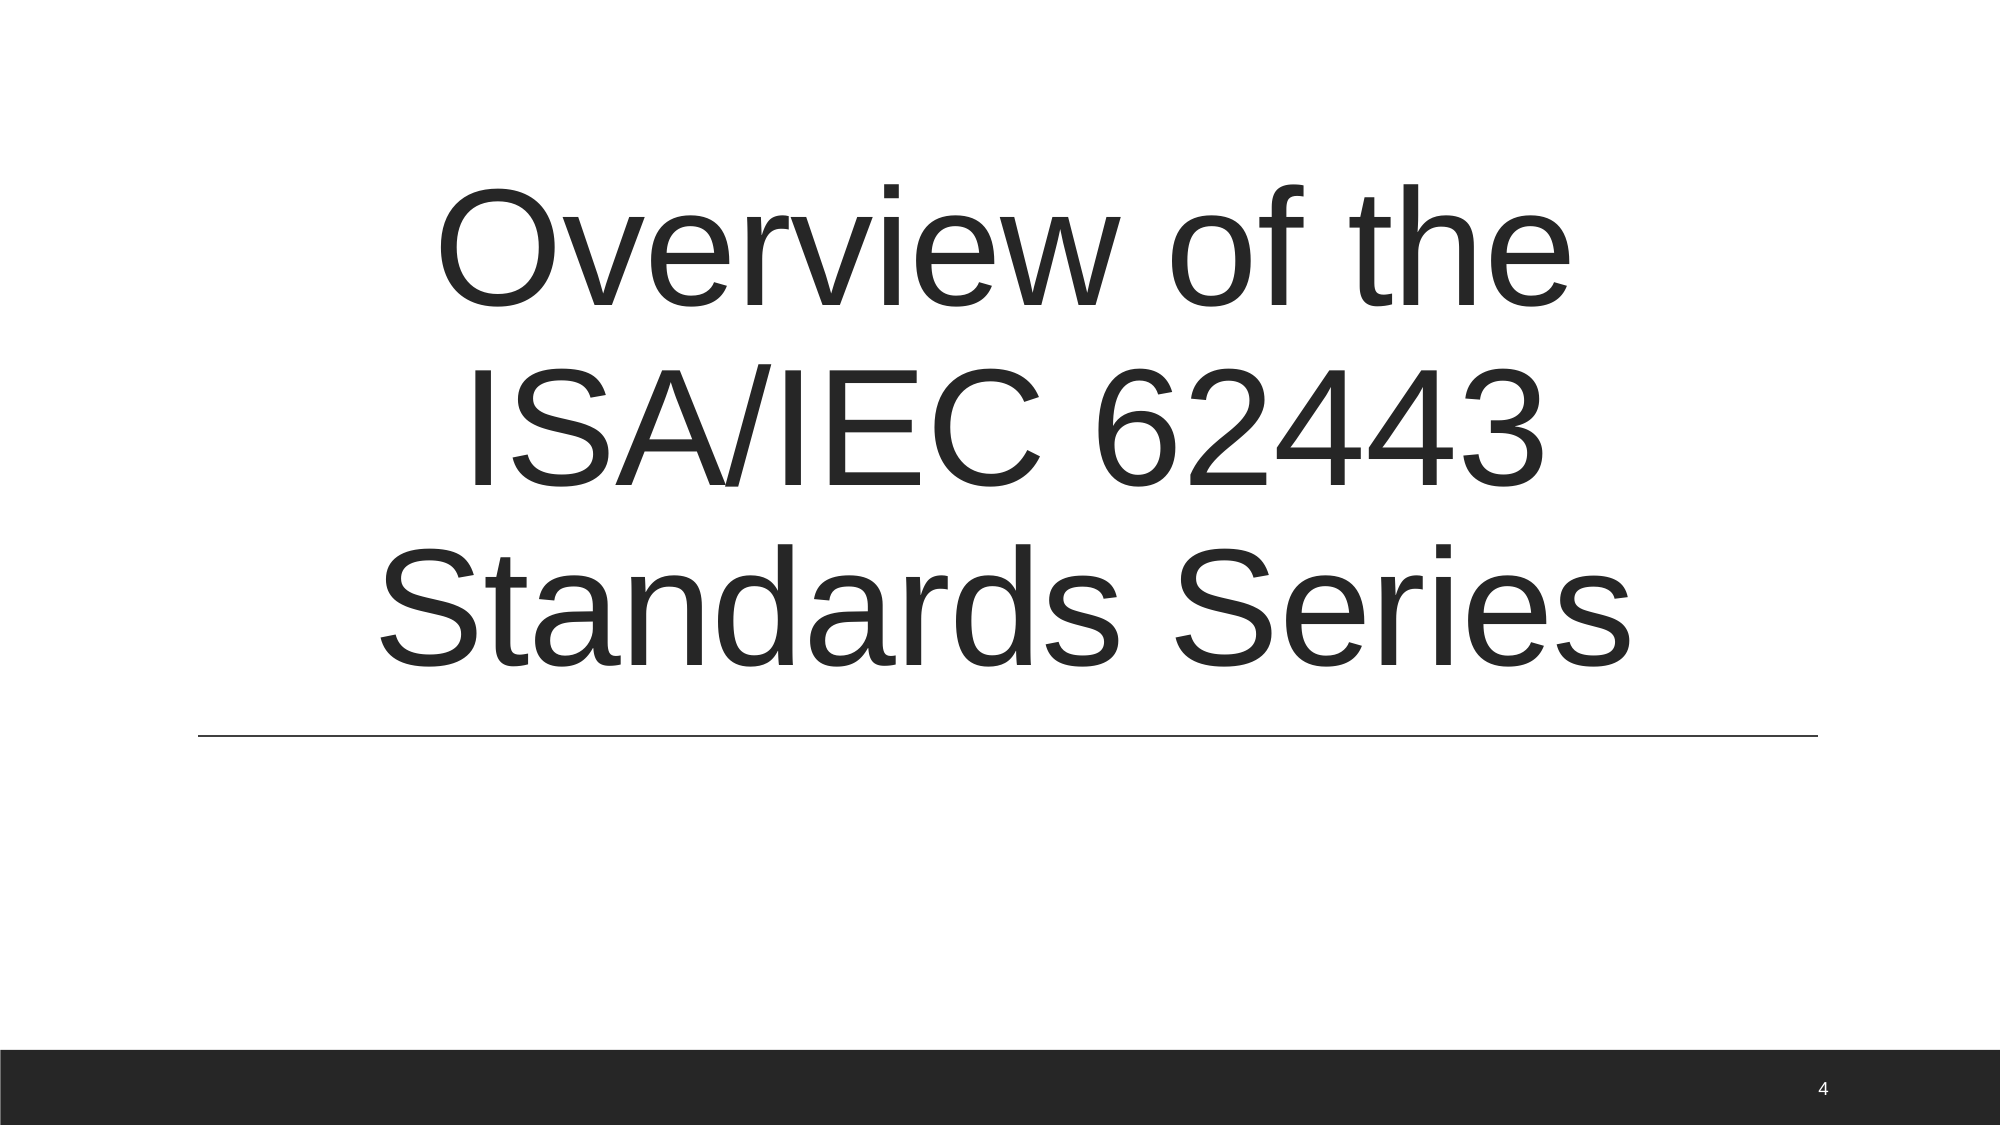

# Overview of the ISA/IEC 62443 Standards Series

4